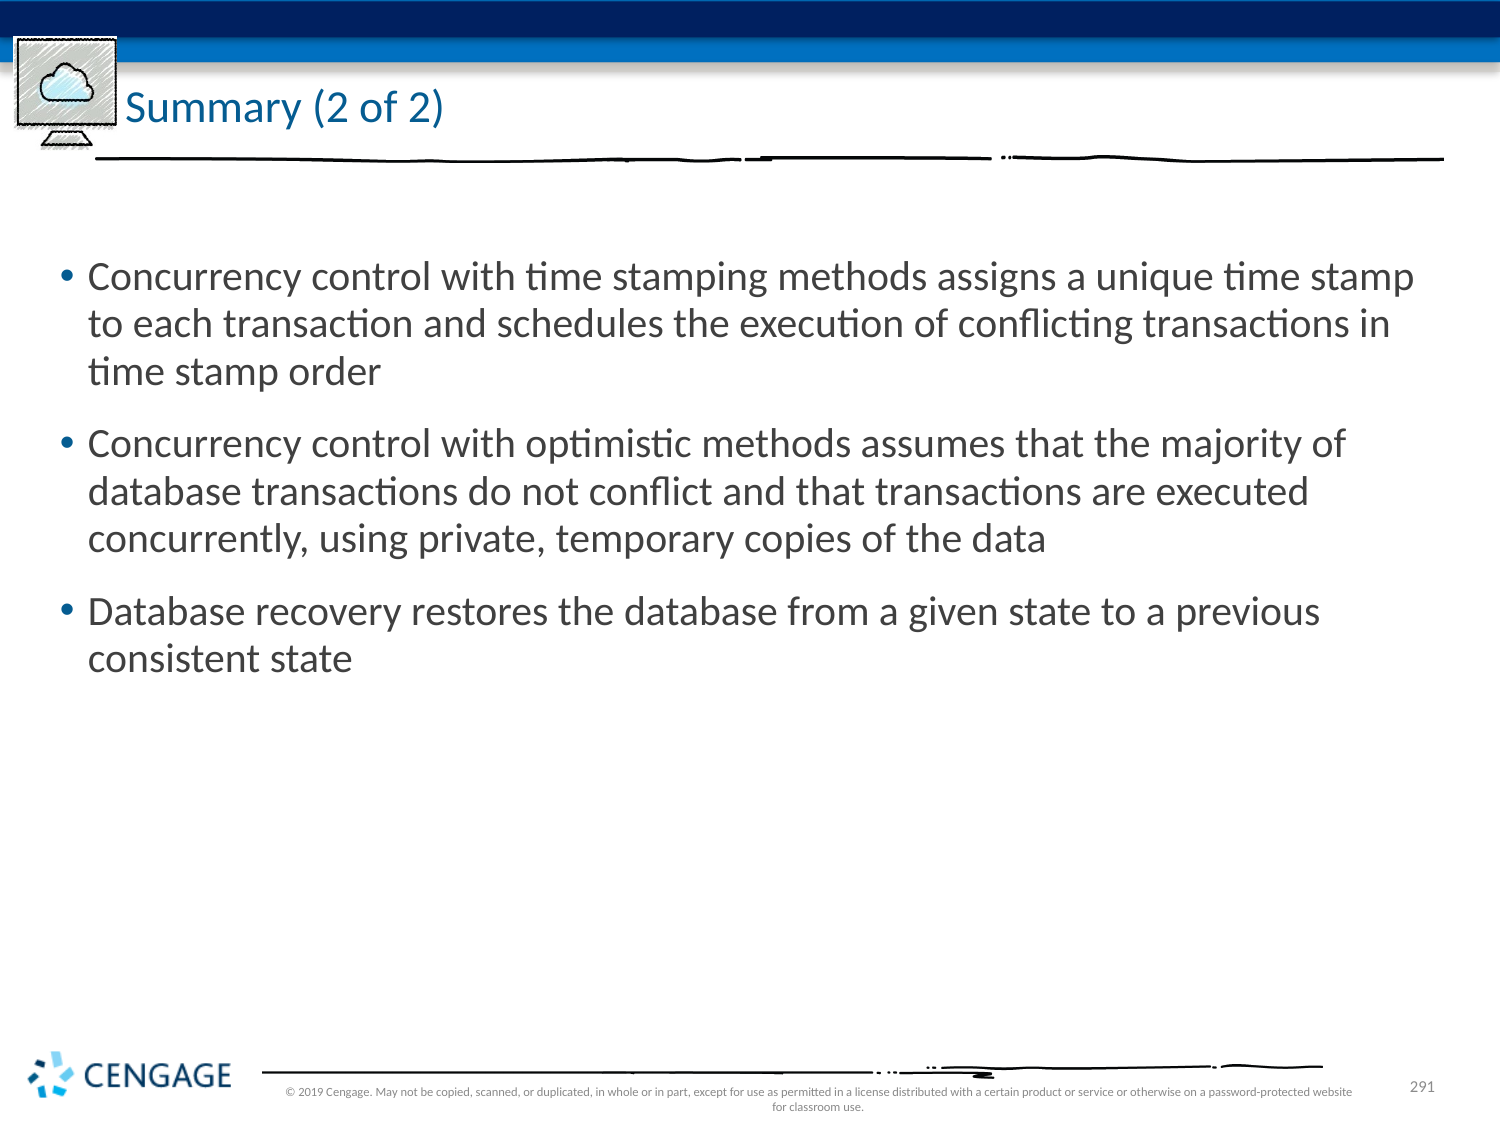

# Summary (2 of 2)
Concurrency control with time stamping methods assigns a unique time stamp to each transaction and schedules the execution of conflicting transactions in time stamp order
Concurrency control with optimistic methods assumes that the majority of database transactions do not conflict and that transactions are executed concurrently, using private, temporary copies of the data
Database recovery restores the database from a given state to a previous consistent state
© 2019 Cengage. May not be copied, scanned, or duplicated, in whole or in part, except for use as permitted in a license distributed with a certain product or service or otherwise on a password-protected website for classroom use.